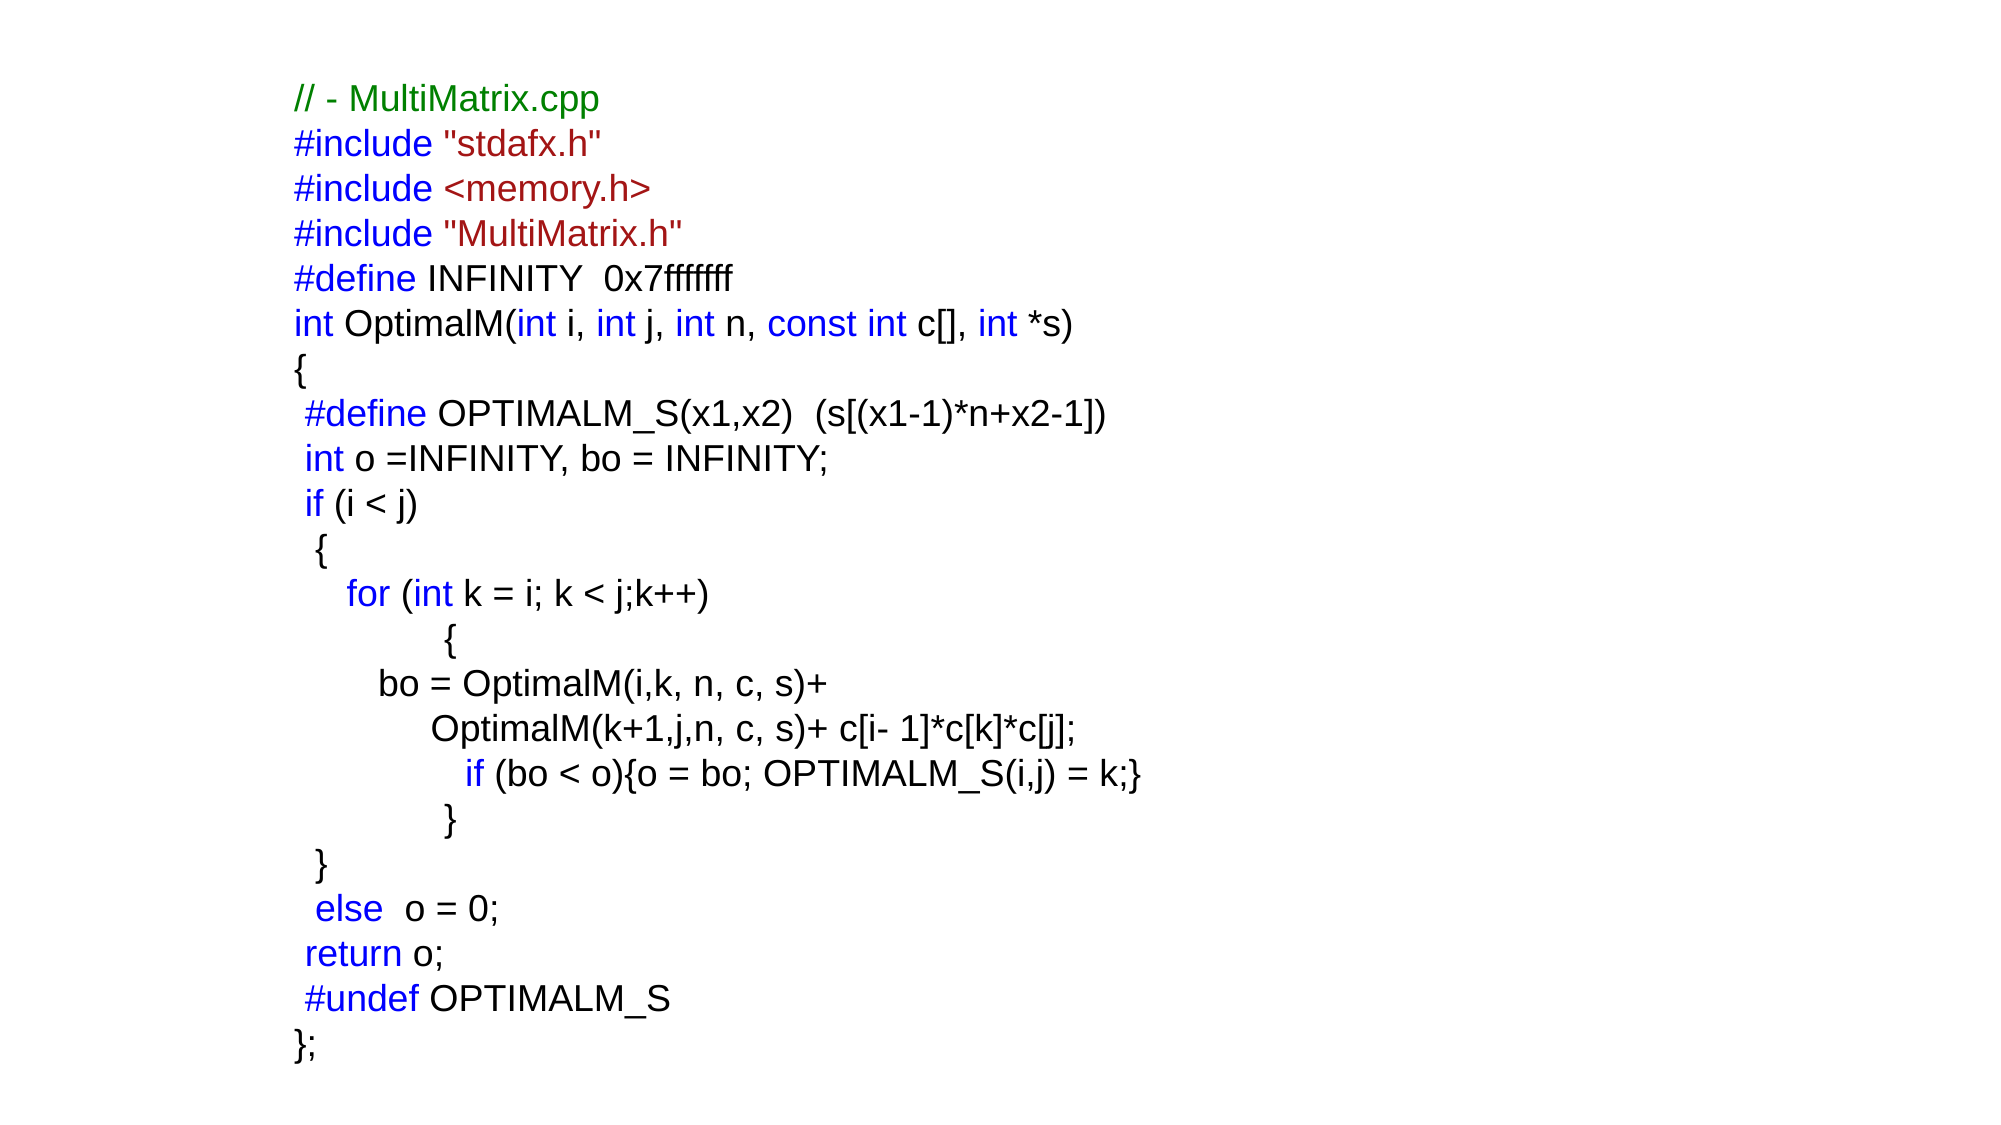

// - MultiMatrix.cpp
#include "stdafx.h"
#include <memory.h>
#include "MultiMatrix.h"
#define INFINITY  0x7fffffff
int OptimalM(int i, int j, int n, const int c[], int *s)
{
 #define OPTIMALM_S(x1,x2)  (s[(x1-1)*n+x2-1])
 int o =INFINITY, bo = INFINITY;
 if (i < j)
  {
     for (int k = i; k < j;k++)
	{
        bo = OptimalM(i,k, n, c, s)+
             OptimalM(k+1,j,n, c, s)+ c[i- 1]*c[k]*c[j];
	  if (bo < o){o = bo; OPTIMALM_S(i,j) = k;}
	}
  }
  else  o = 0;
 return o;
 #undef OPTIMALM_S
};